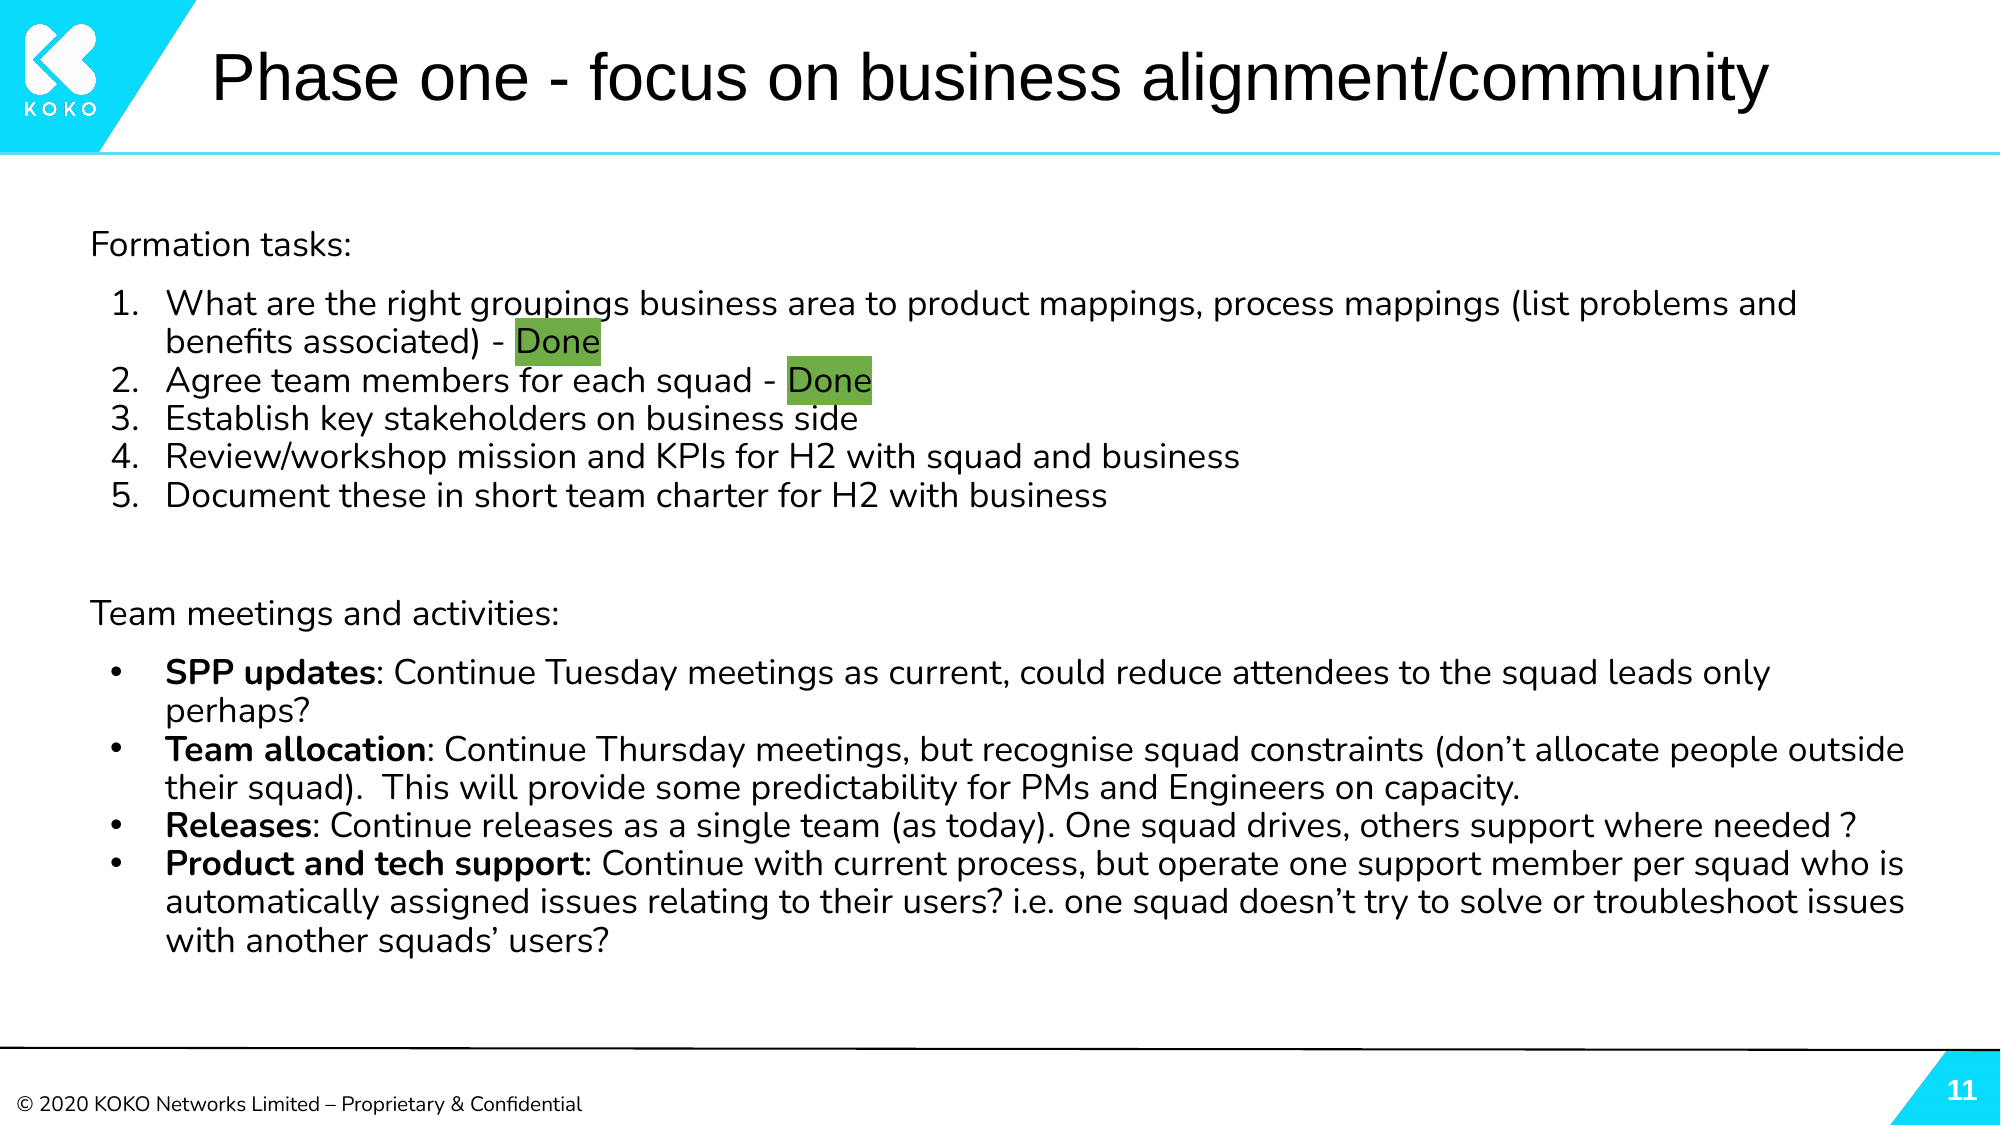

# Phase one - focus on business alignment/community
Formation tasks:
What are the right groupings business area to product mappings, process mappings (list problems and benefits associated) - Done
Agree team members for each squad - Done
Establish key stakeholders on business side
Review/workshop mission and KPIs for H2 with squad and business
Document these in short team charter for H2 with business

Team meetings and activities:
SPP updates: Continue Tuesday meetings as current, could reduce attendees to the squad leads only perhaps?
Team allocation: Continue Thursday meetings, but recognise squad constraints (don’t allocate people outside their squad).  This will provide some predictability for PMs and Engineers on capacity.
Releases: Continue releases as a single team (as today). One squad drives, others support where needed ?
Product and tech support: Continue with current process, but operate one support member per squad who is automatically assigned issues relating to their users? i.e. one squad doesn’t try to solve or troubleshoot issues with another squads’ users?
11